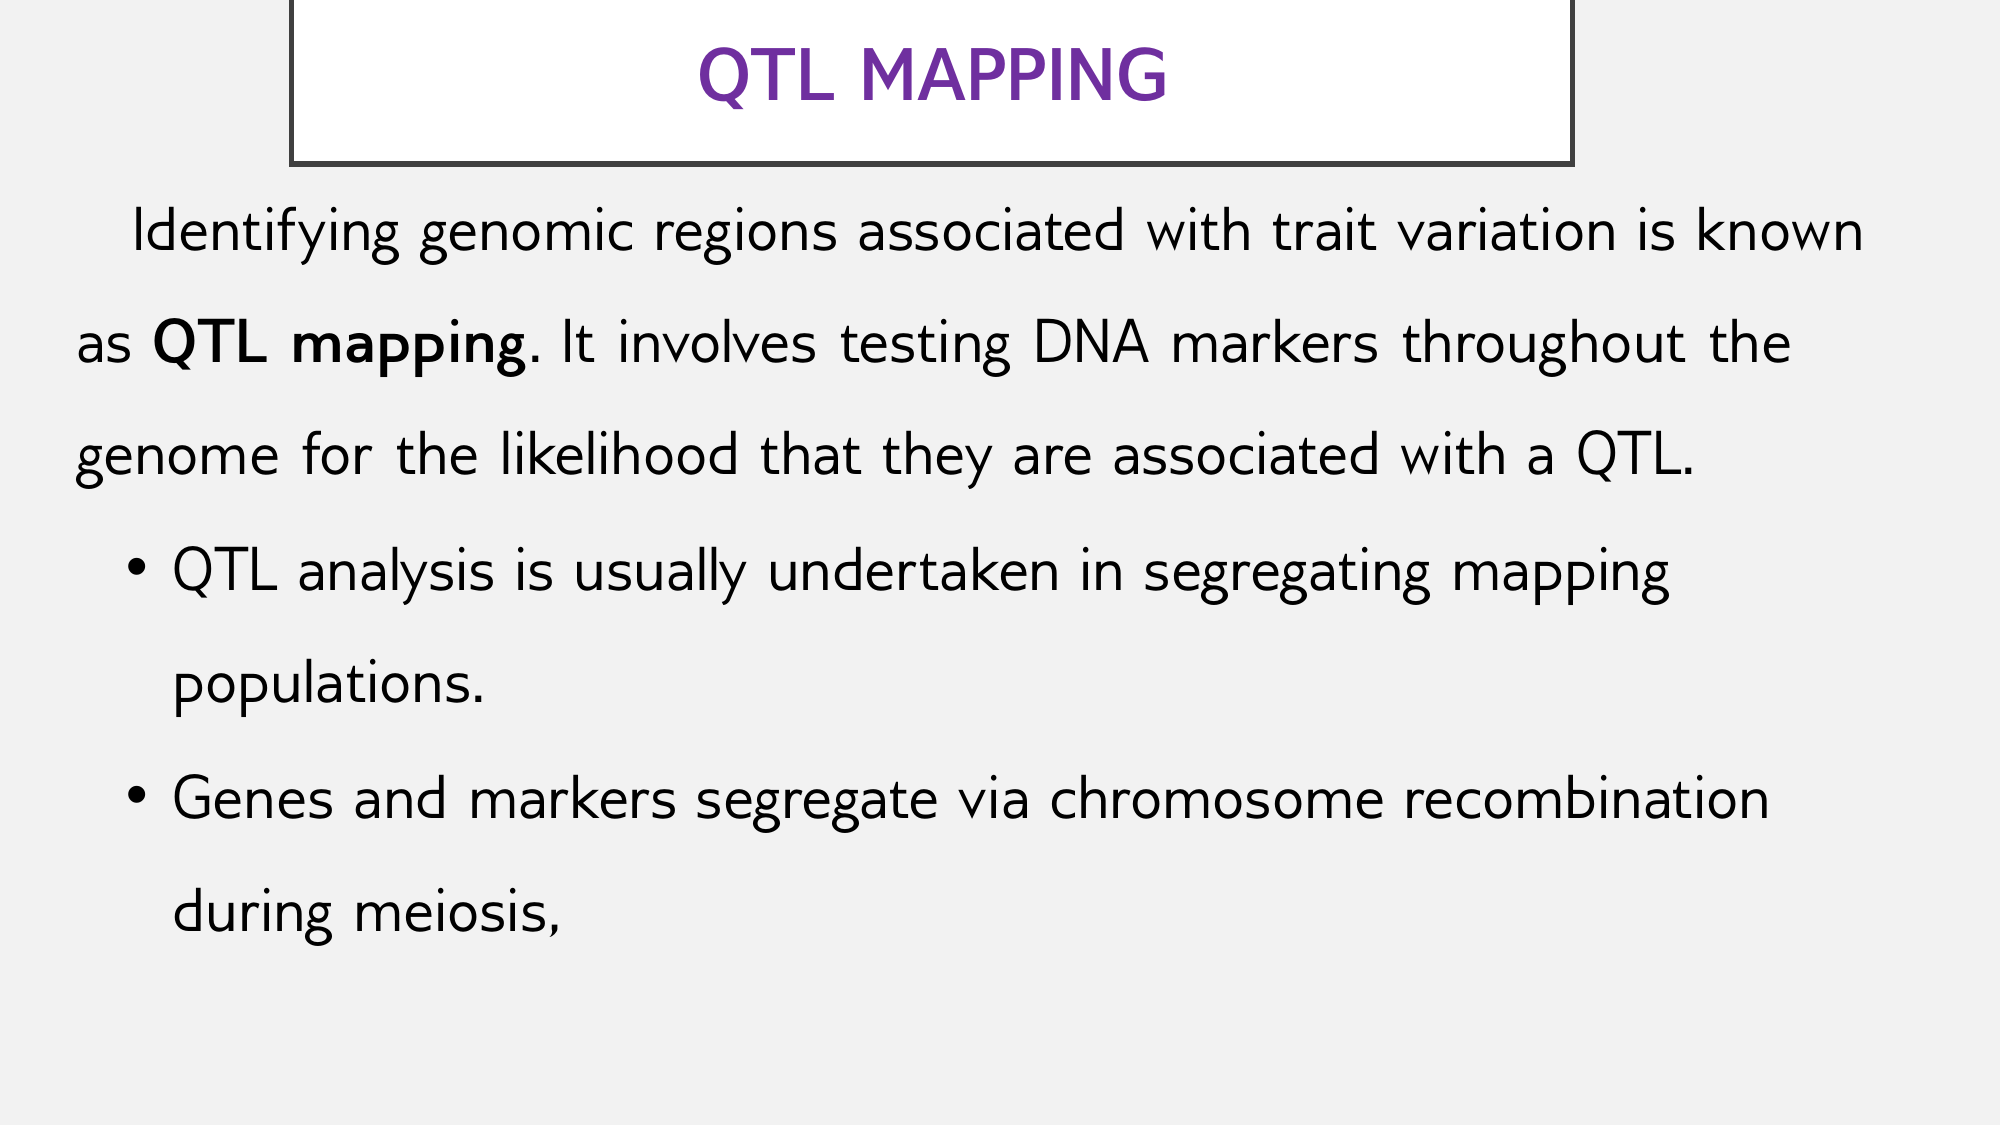

# QTL Mapping
Identifying genomic regions associated with trait variation is known as QTL mapping. It involves testing DNA markers throughout the genome for the likelihood that they are associated with a QTL.
QTL analysis is usually undertaken in segregating mapping populations.
Genes and markers segregate via chromosome recombination during meiosis,